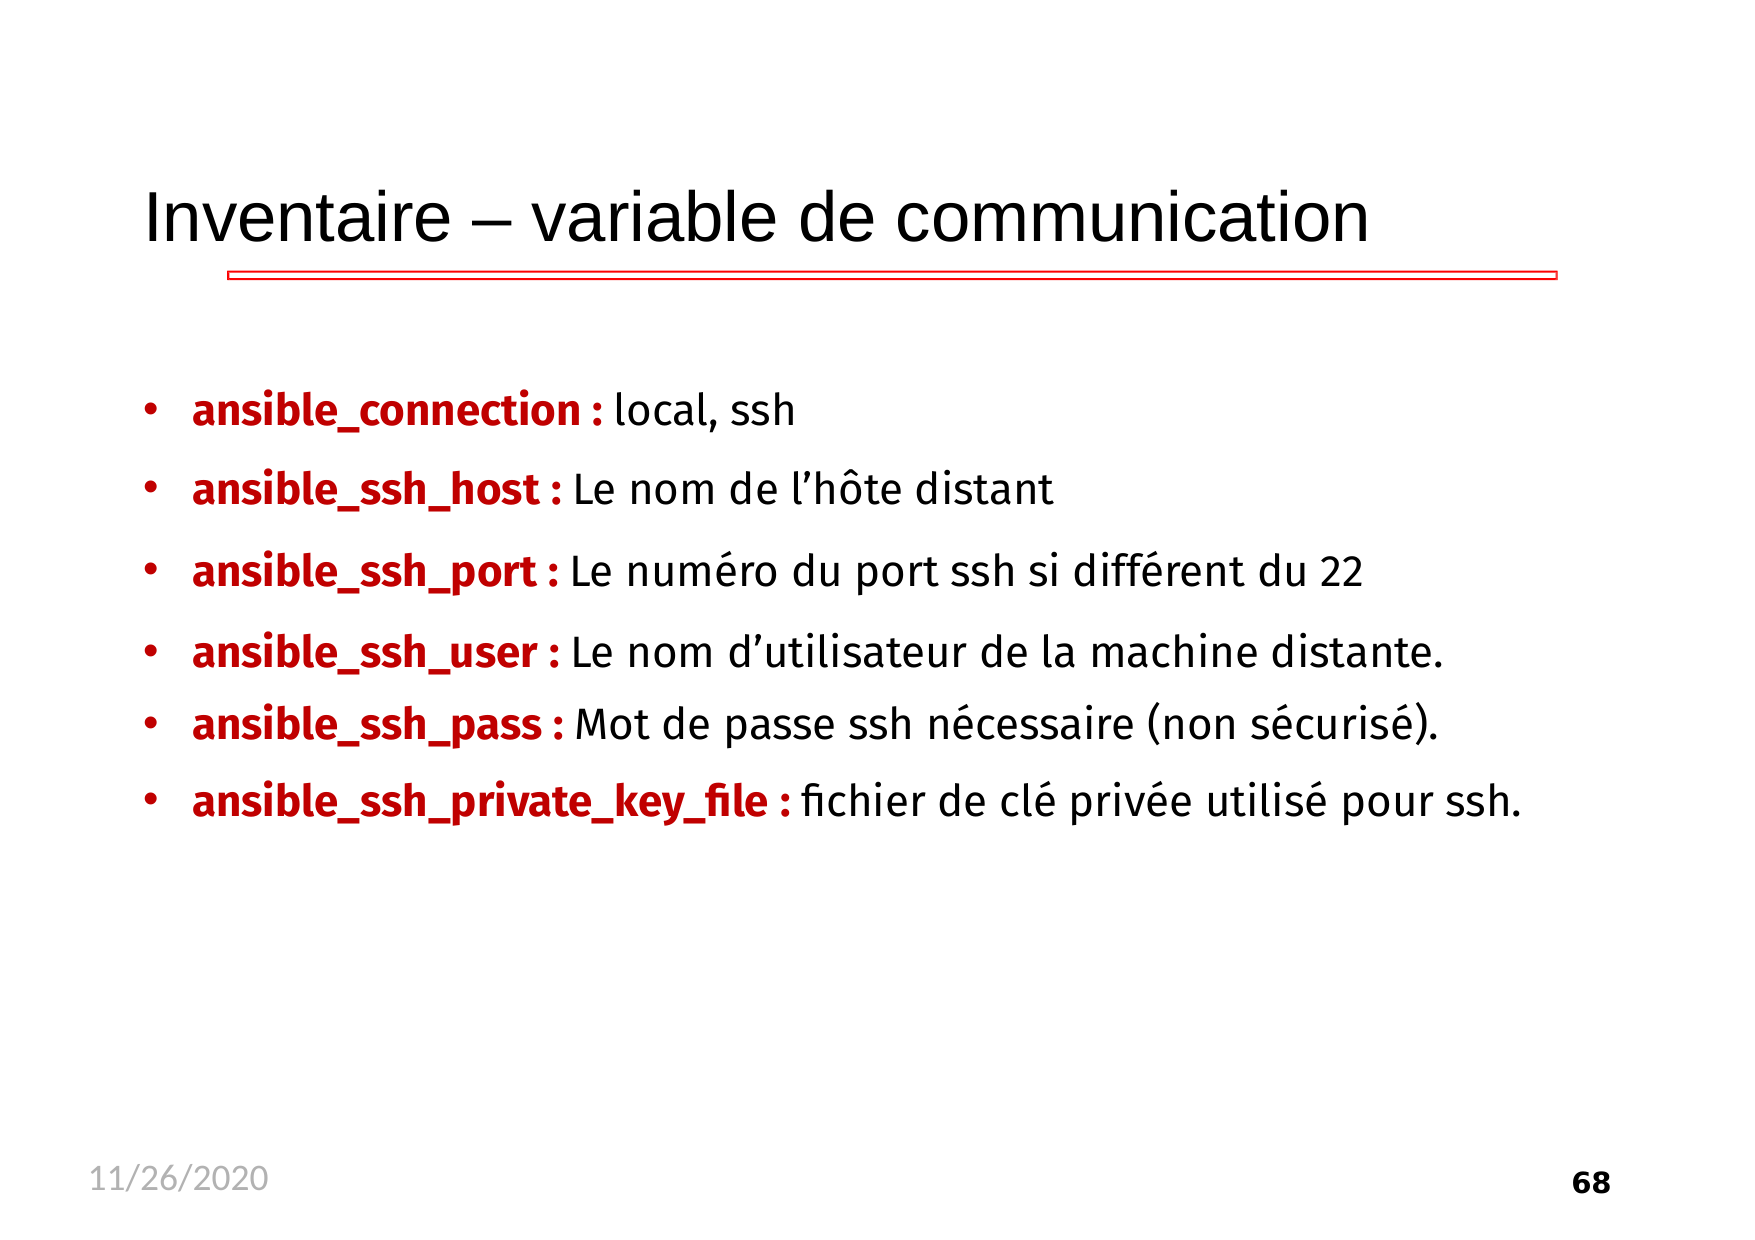

# Inventaire – variable de communication
ansible_connection : local, ssh
ansible_ssh_host : Le nom de l’hôte distant
ansible_ssh_port : Le numéro du port ssh si différent du 22
ansible_ssh_user : Le nom d’utilisateur de la machine distante.
ansible_ssh_pass : Mot de passe ssh nécessaire (non sécurisé).
ansible_ssh_private_key_file : fichier de clé privée utilisé pour ssh.
11/26/2020
68